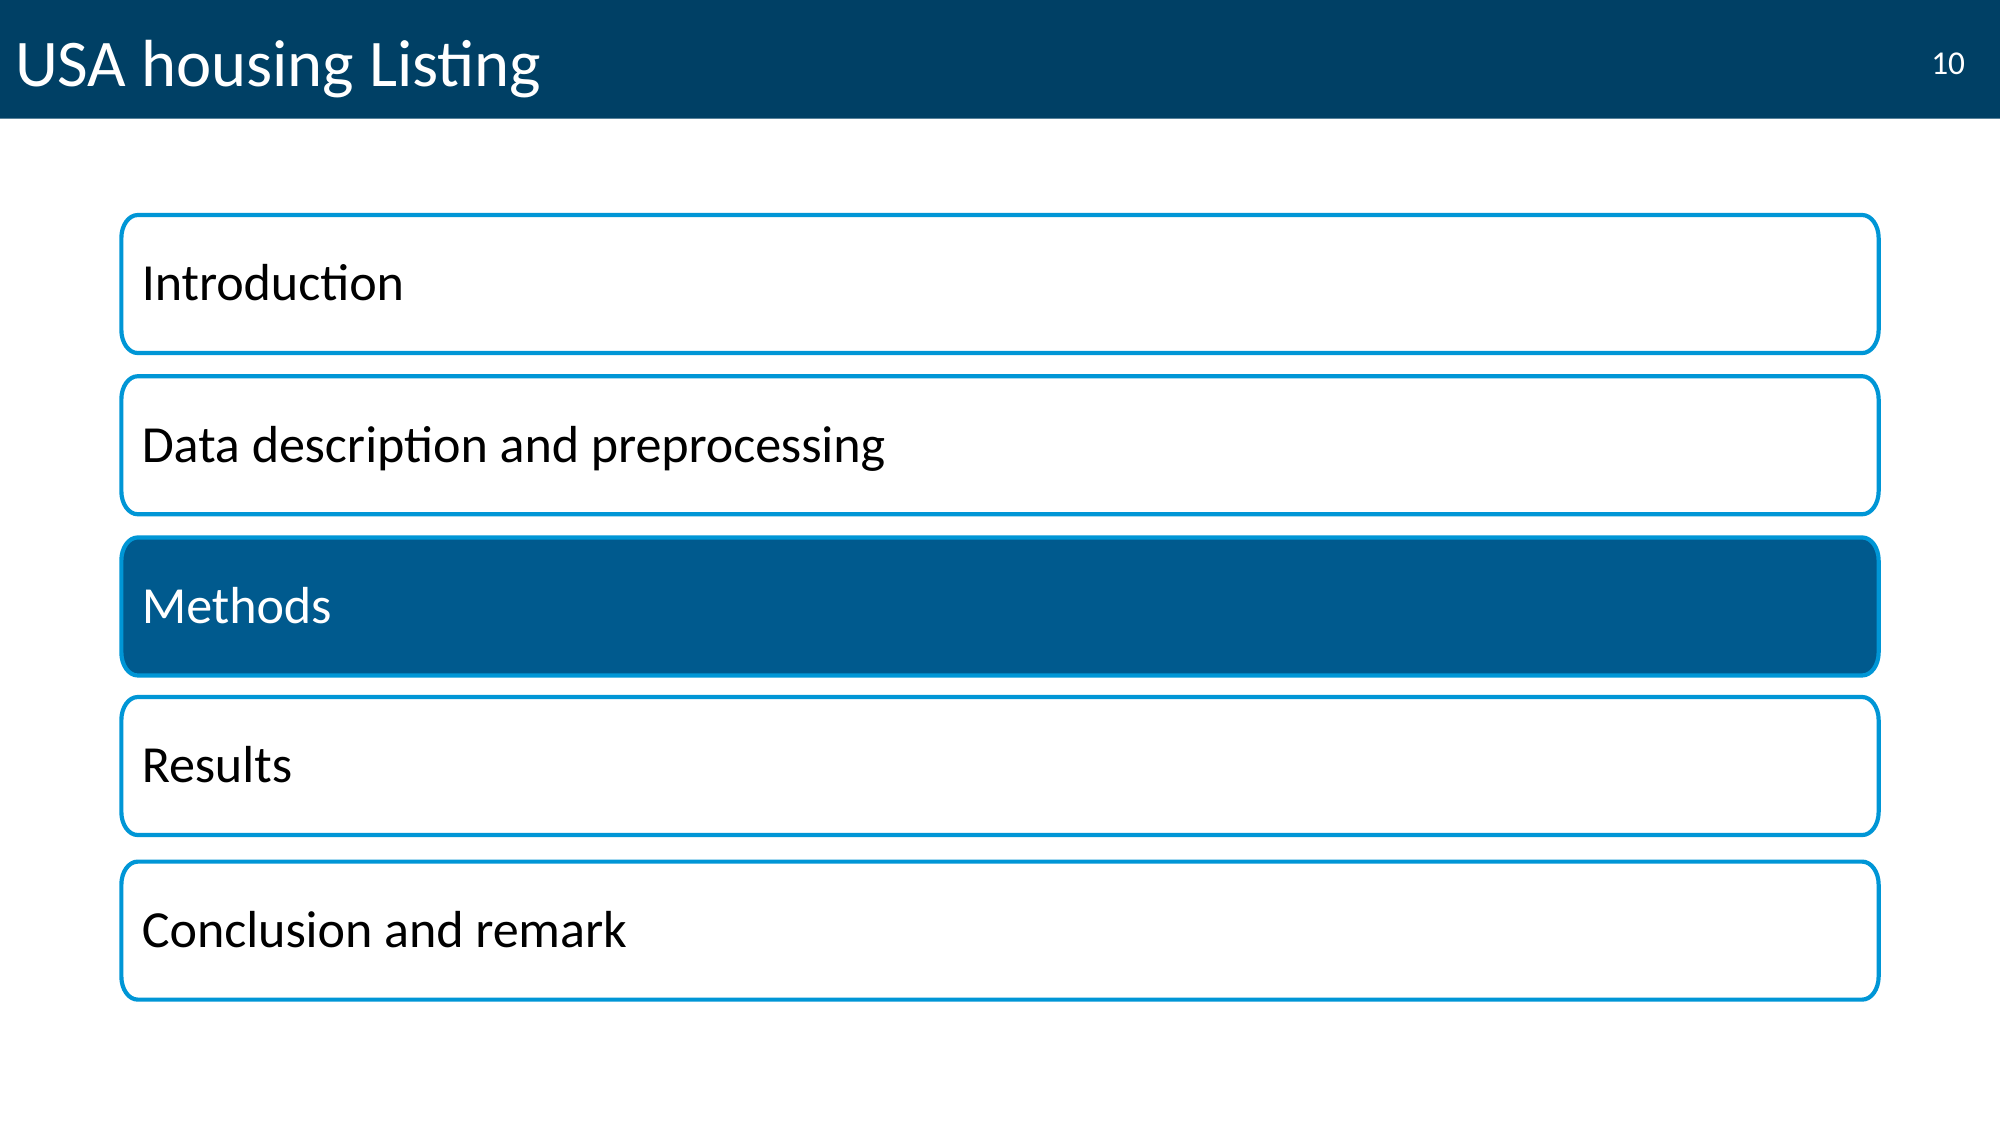

# USA housing Listing
10
Introduction
Data description and preprocessing
Methods
Results
Conclusion and remark